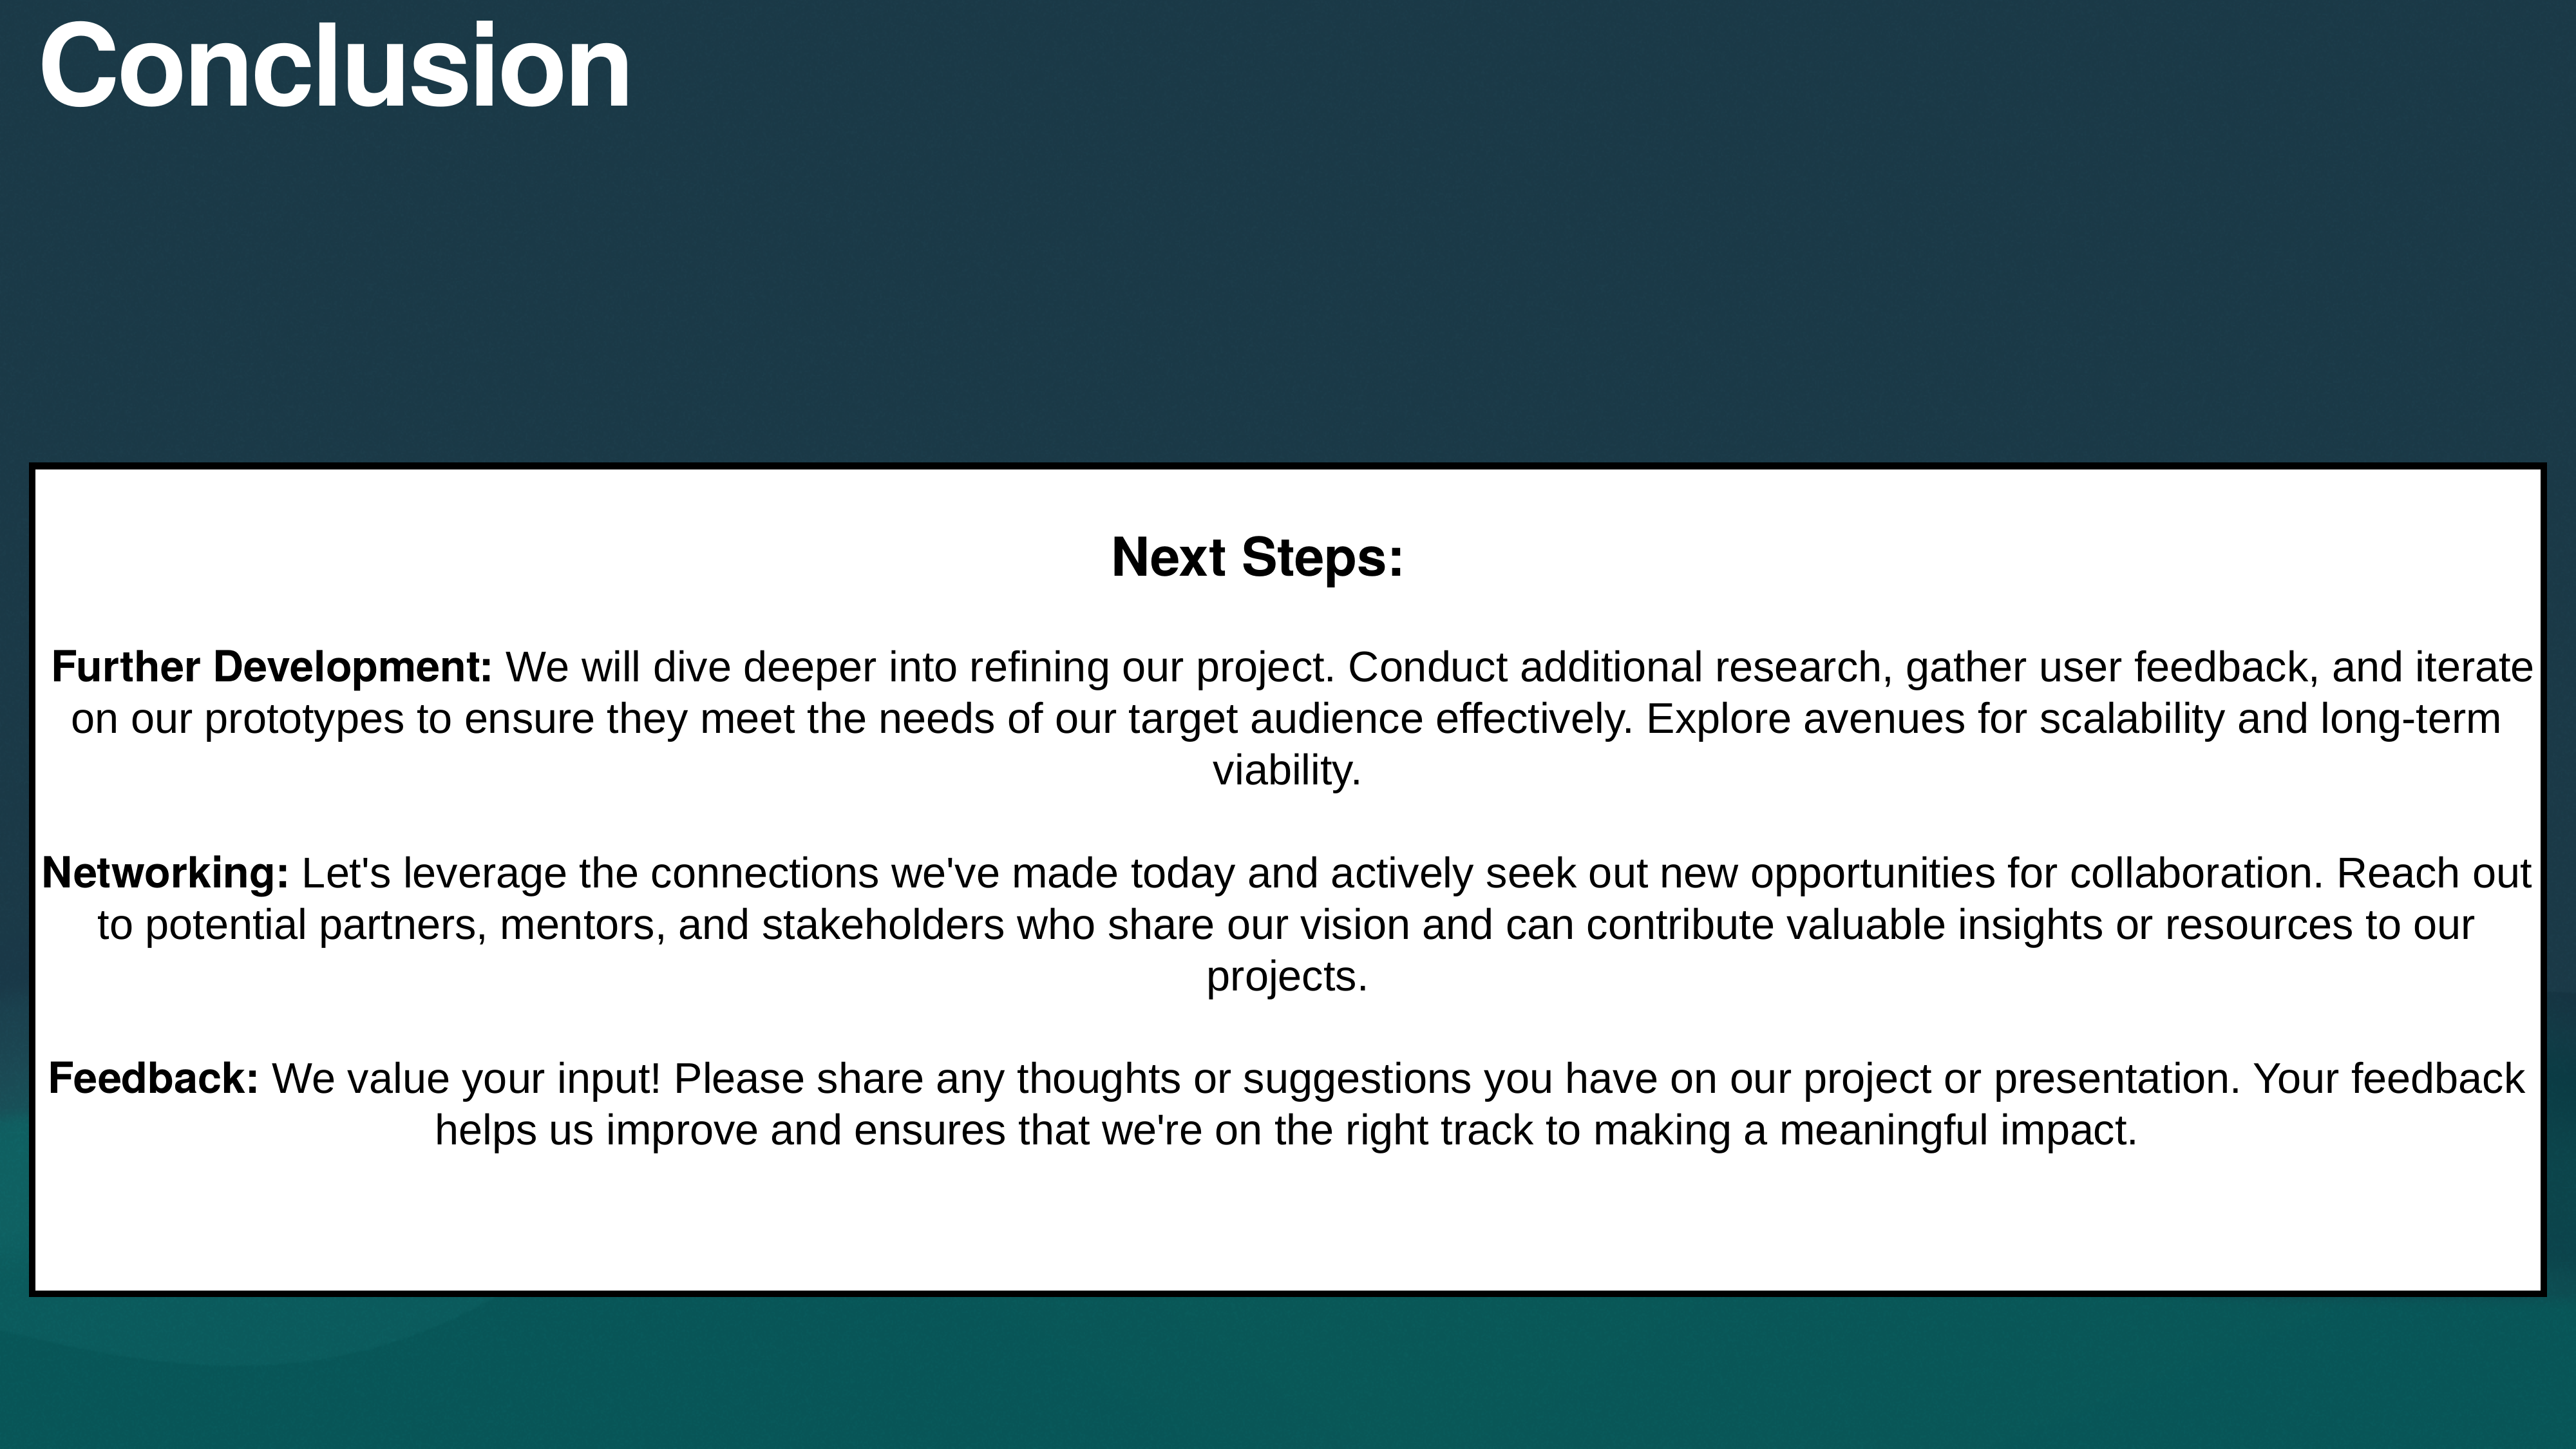

# Conclusion

Next Steps:

 Further Development: We will dive deeper into refining our project. Conduct additional research, gather user feedback, and iterate on our prototypes to ensure they meet the needs of our target audience effectively. Explore avenues for scalability and long-term viability.

Networking: Let's leverage the connections we've made today and actively seek out new opportunities for collaboration. Reach out to potential partners, mentors, and stakeholders who share our vision and can contribute valuable insights or resources to our projects.

Feedback: We value your input! Please share any thoughts or suggestions you have on our project or presentation. Your feedback helps us improve and ensures that we're on the right track to making a meaningful impact.